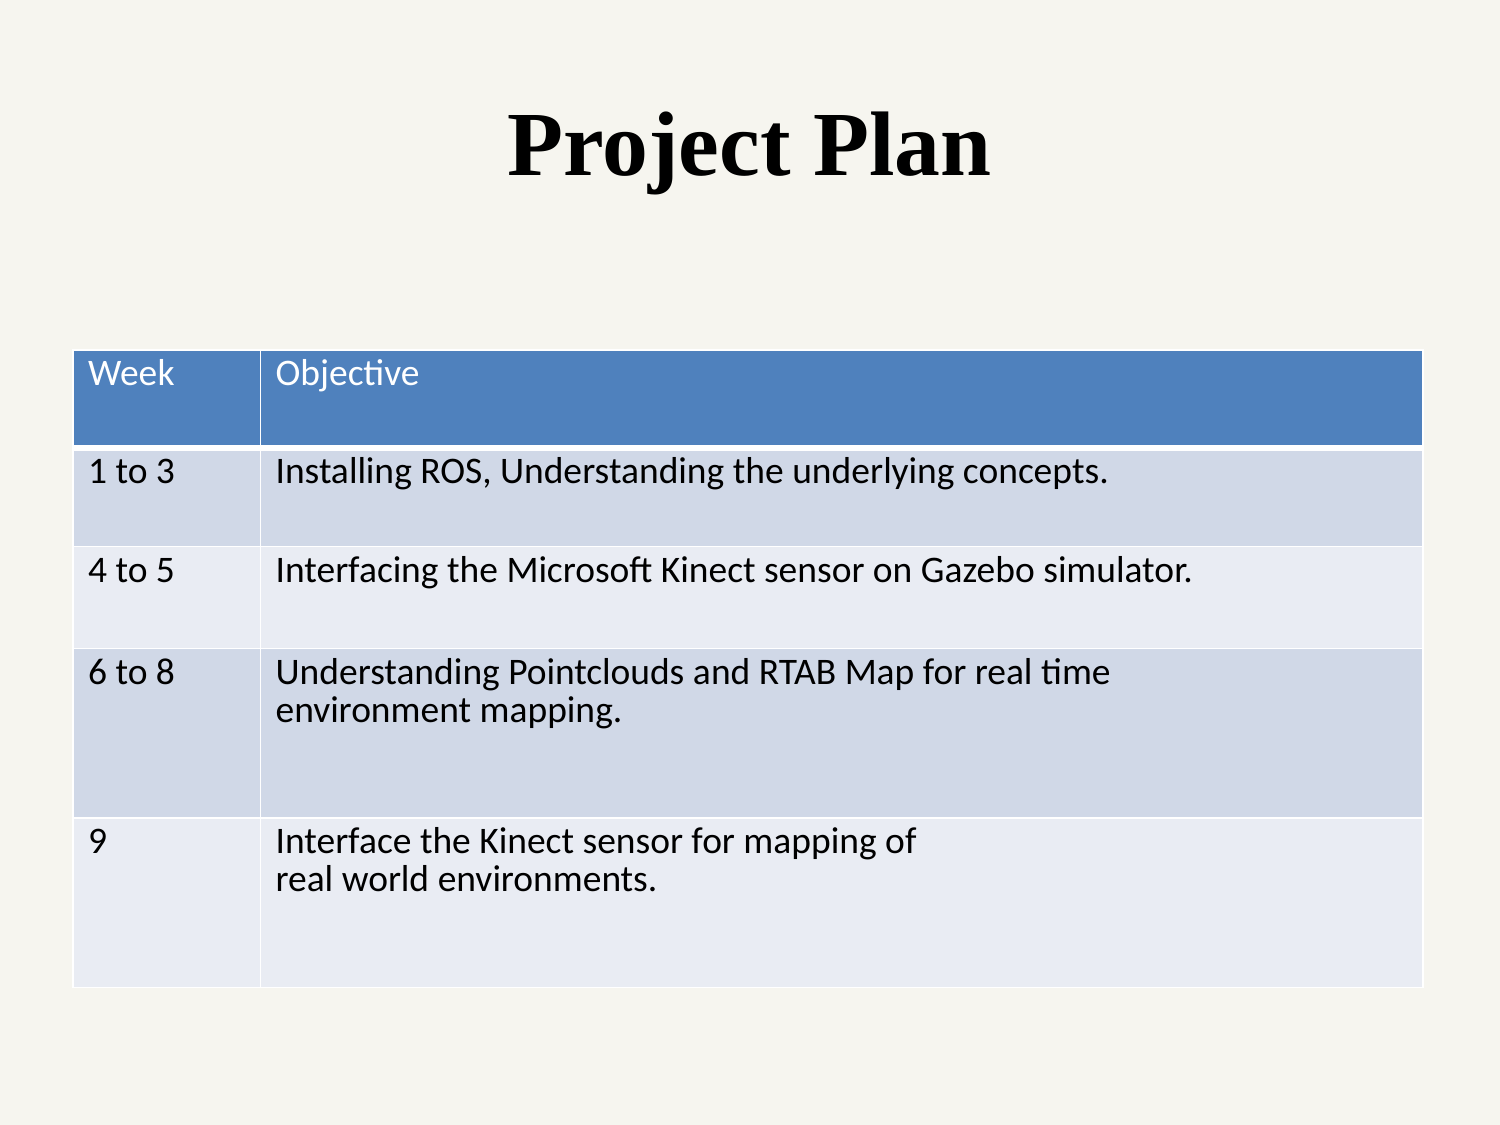

Project Plan
| Week | Objective |
| --- | --- |
| 1 to 3 | Installing ROS, Understanding the underlying concepts. |
| 4 to 5 | Interfacing the Microsoft Kinect sensor on Gazebo simulator. |
| 6 to 8 | Understanding Pointclouds and RTAB Map for real time environment mapping. |
| 9 | Interface the Kinect sensor for mapping of real world environments. |